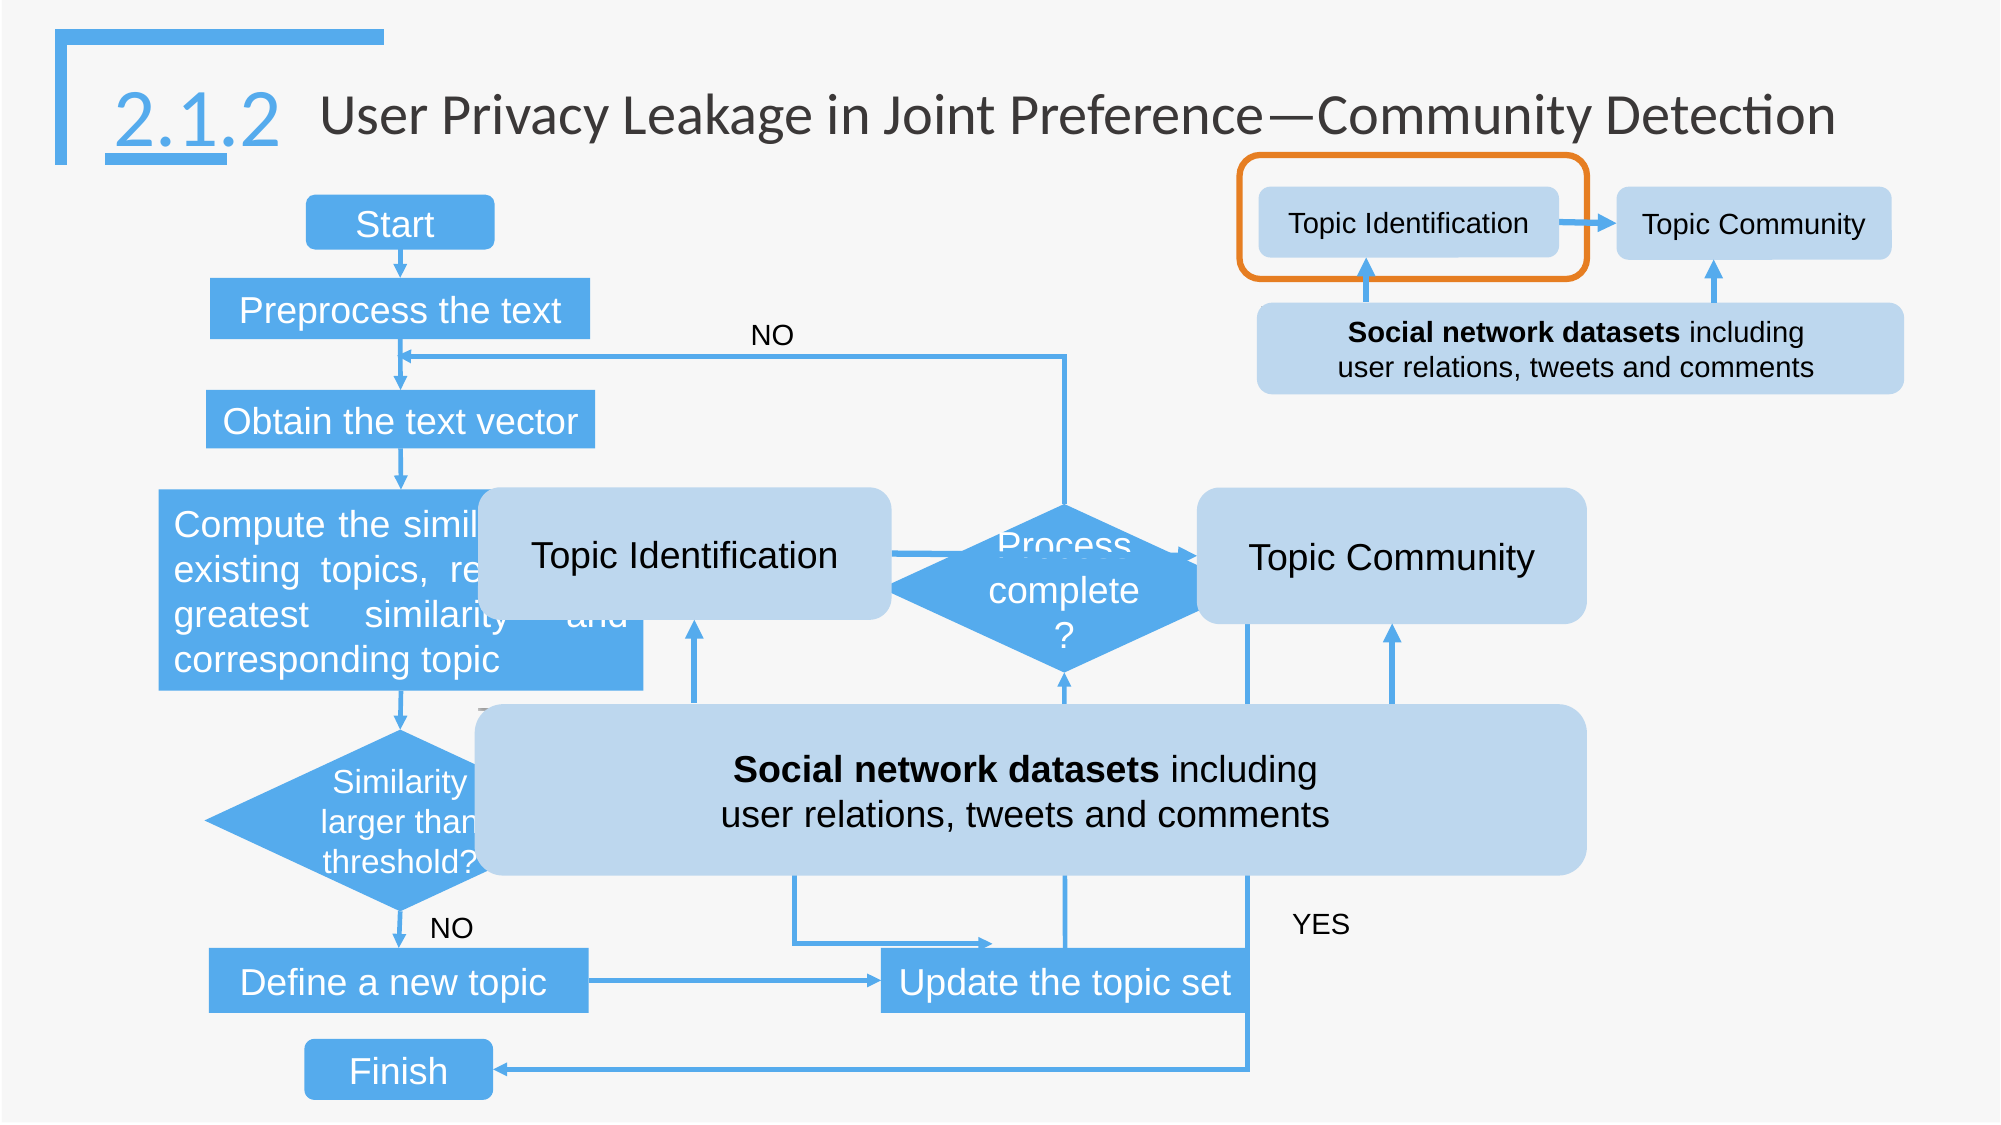

2.1.2
User Privacy Leakage in Joint Preference—Community Detection

Topic Identification
Topic Community
Social network datasets including
user relations, tweets and comments
Start
Preprocess the text
NO
Obtain the text vector
Compute the similarity with existing topics, record the greatest similarity and corresponding topic
Process complete?
Similarity larger than threshold?
YES
YES
NO
Update the topic set
Define a new topic
Finish
Topic Identification
Topic Community
Social network datasets including
user relations, tweets and comments